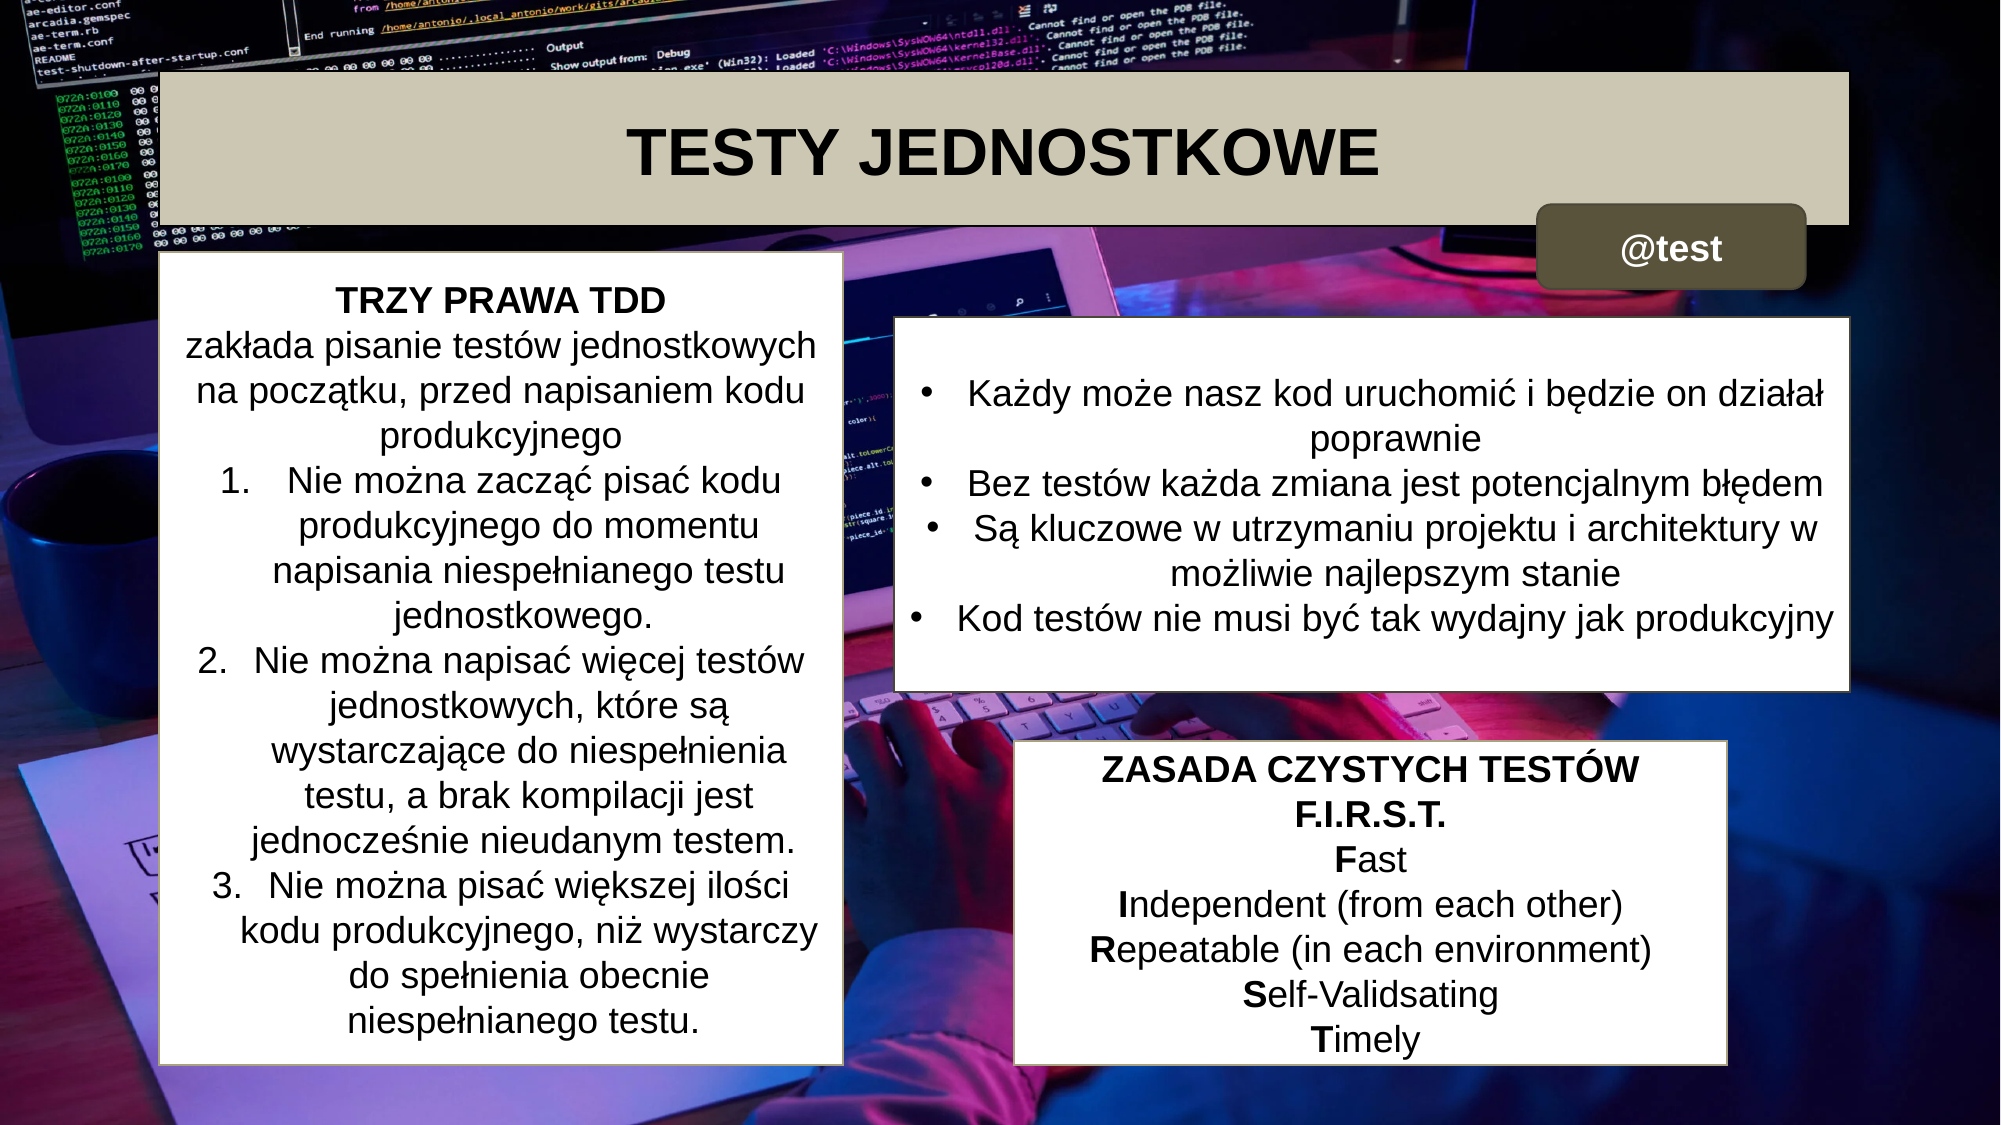

TESTY JEDNOSTKOWE
@test
TRZY PRAWA TDD
zakłada pisanie testów jednostkowych na początku, przed napisaniem kodu produkcyjnego
 Nie można zacząć pisać kodu produkcyjnego do momentu napisania niespełnianego testu jednostkowego.
Nie można napisać więcej testów jednostkowych, które są wystarczające do niespełnienia testu, a brak kompilacji jest jednocześnie nieudanym testem.
Nie można pisać większej ilości kodu produkcyjnego, niż wystarczy do spełnienia obecnie niespełnianego testu.
Każdy może nasz kod uruchomić i będzie on działał poprawnie
Bez testów każda zmiana jest potencjalnym błędem
Są kluczowe w utrzymaniu projektu i architektury w możliwie najlepszym stanie
Kod testów nie musi być tak wydajny jak produkcyjny
ZASADA CZYSTYCH TESTÓW F.I.R.S.T.
Fast
Independent (from each other)
Repeatable (in each environment)
Self-Validsating
Timely